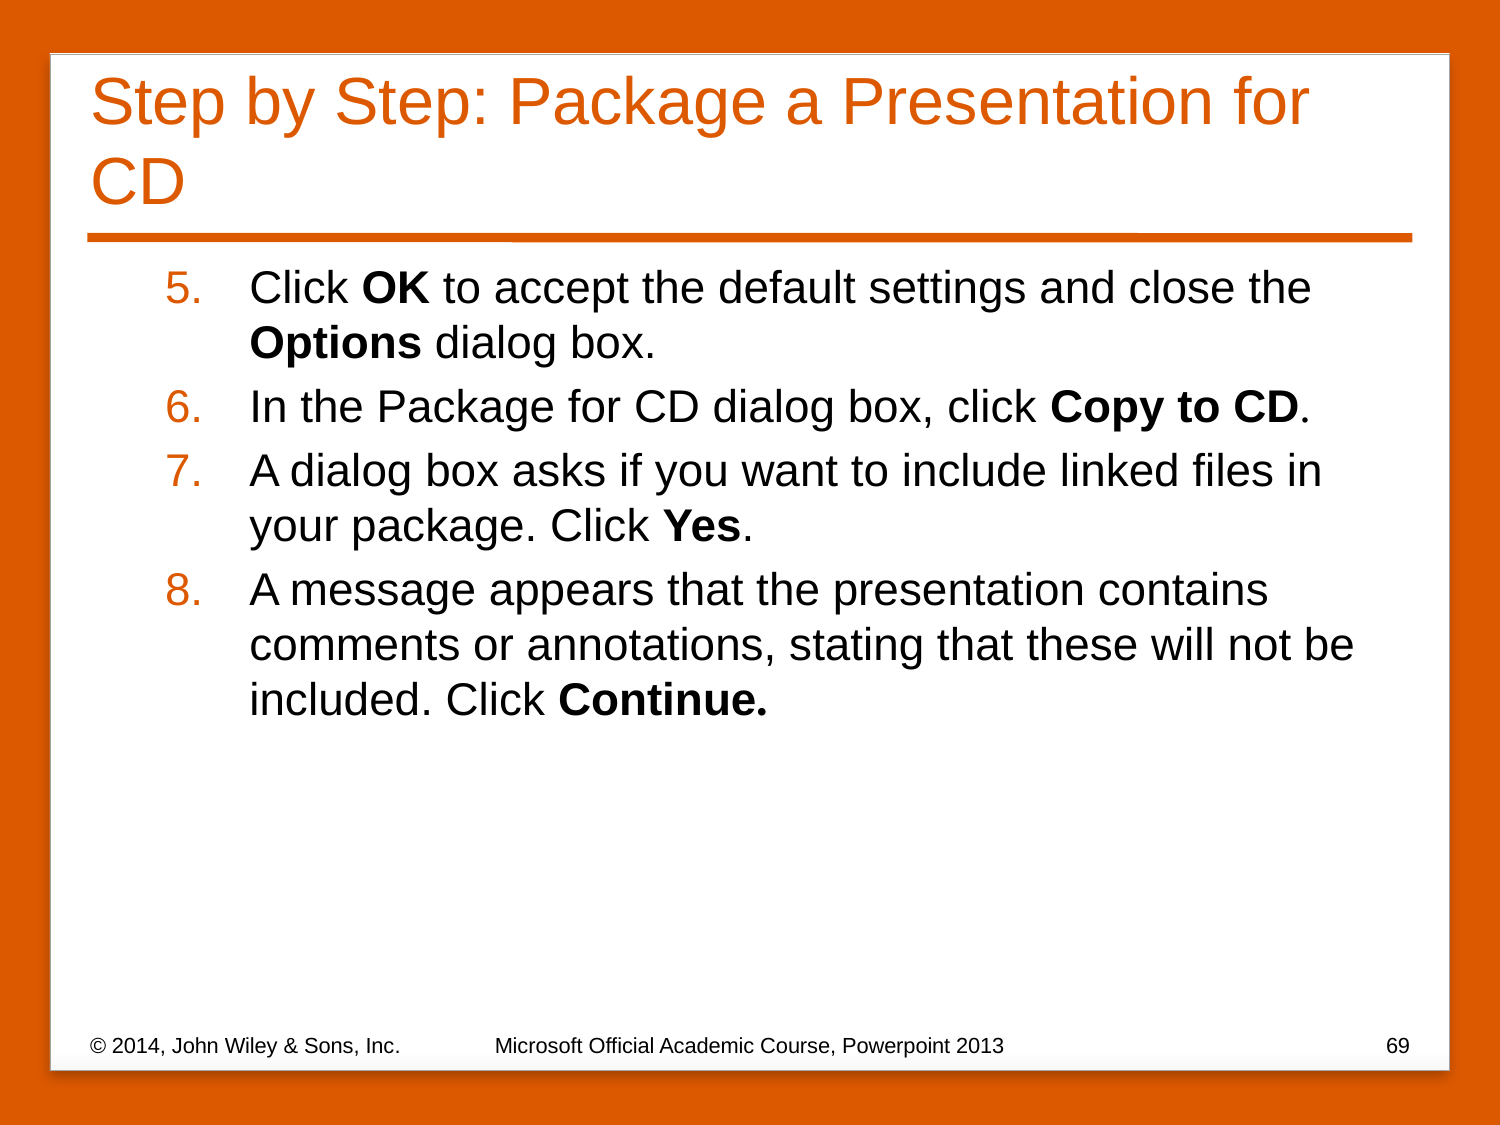

# Step by Step: Package a Presentation for CD
Click OK to accept the default settings and close the Options dialog box.
In the Package for CD dialog box, click Copy to CD.
A dialog box asks if you want to include linked files in your package. Click Yes.
A message appears that the presentation contains comments or annotations, stating that these will not be included. Click Continue.
© 2014, John Wiley & Sons, Inc.
Microsoft Official Academic Course, Powerpoint 2013
69